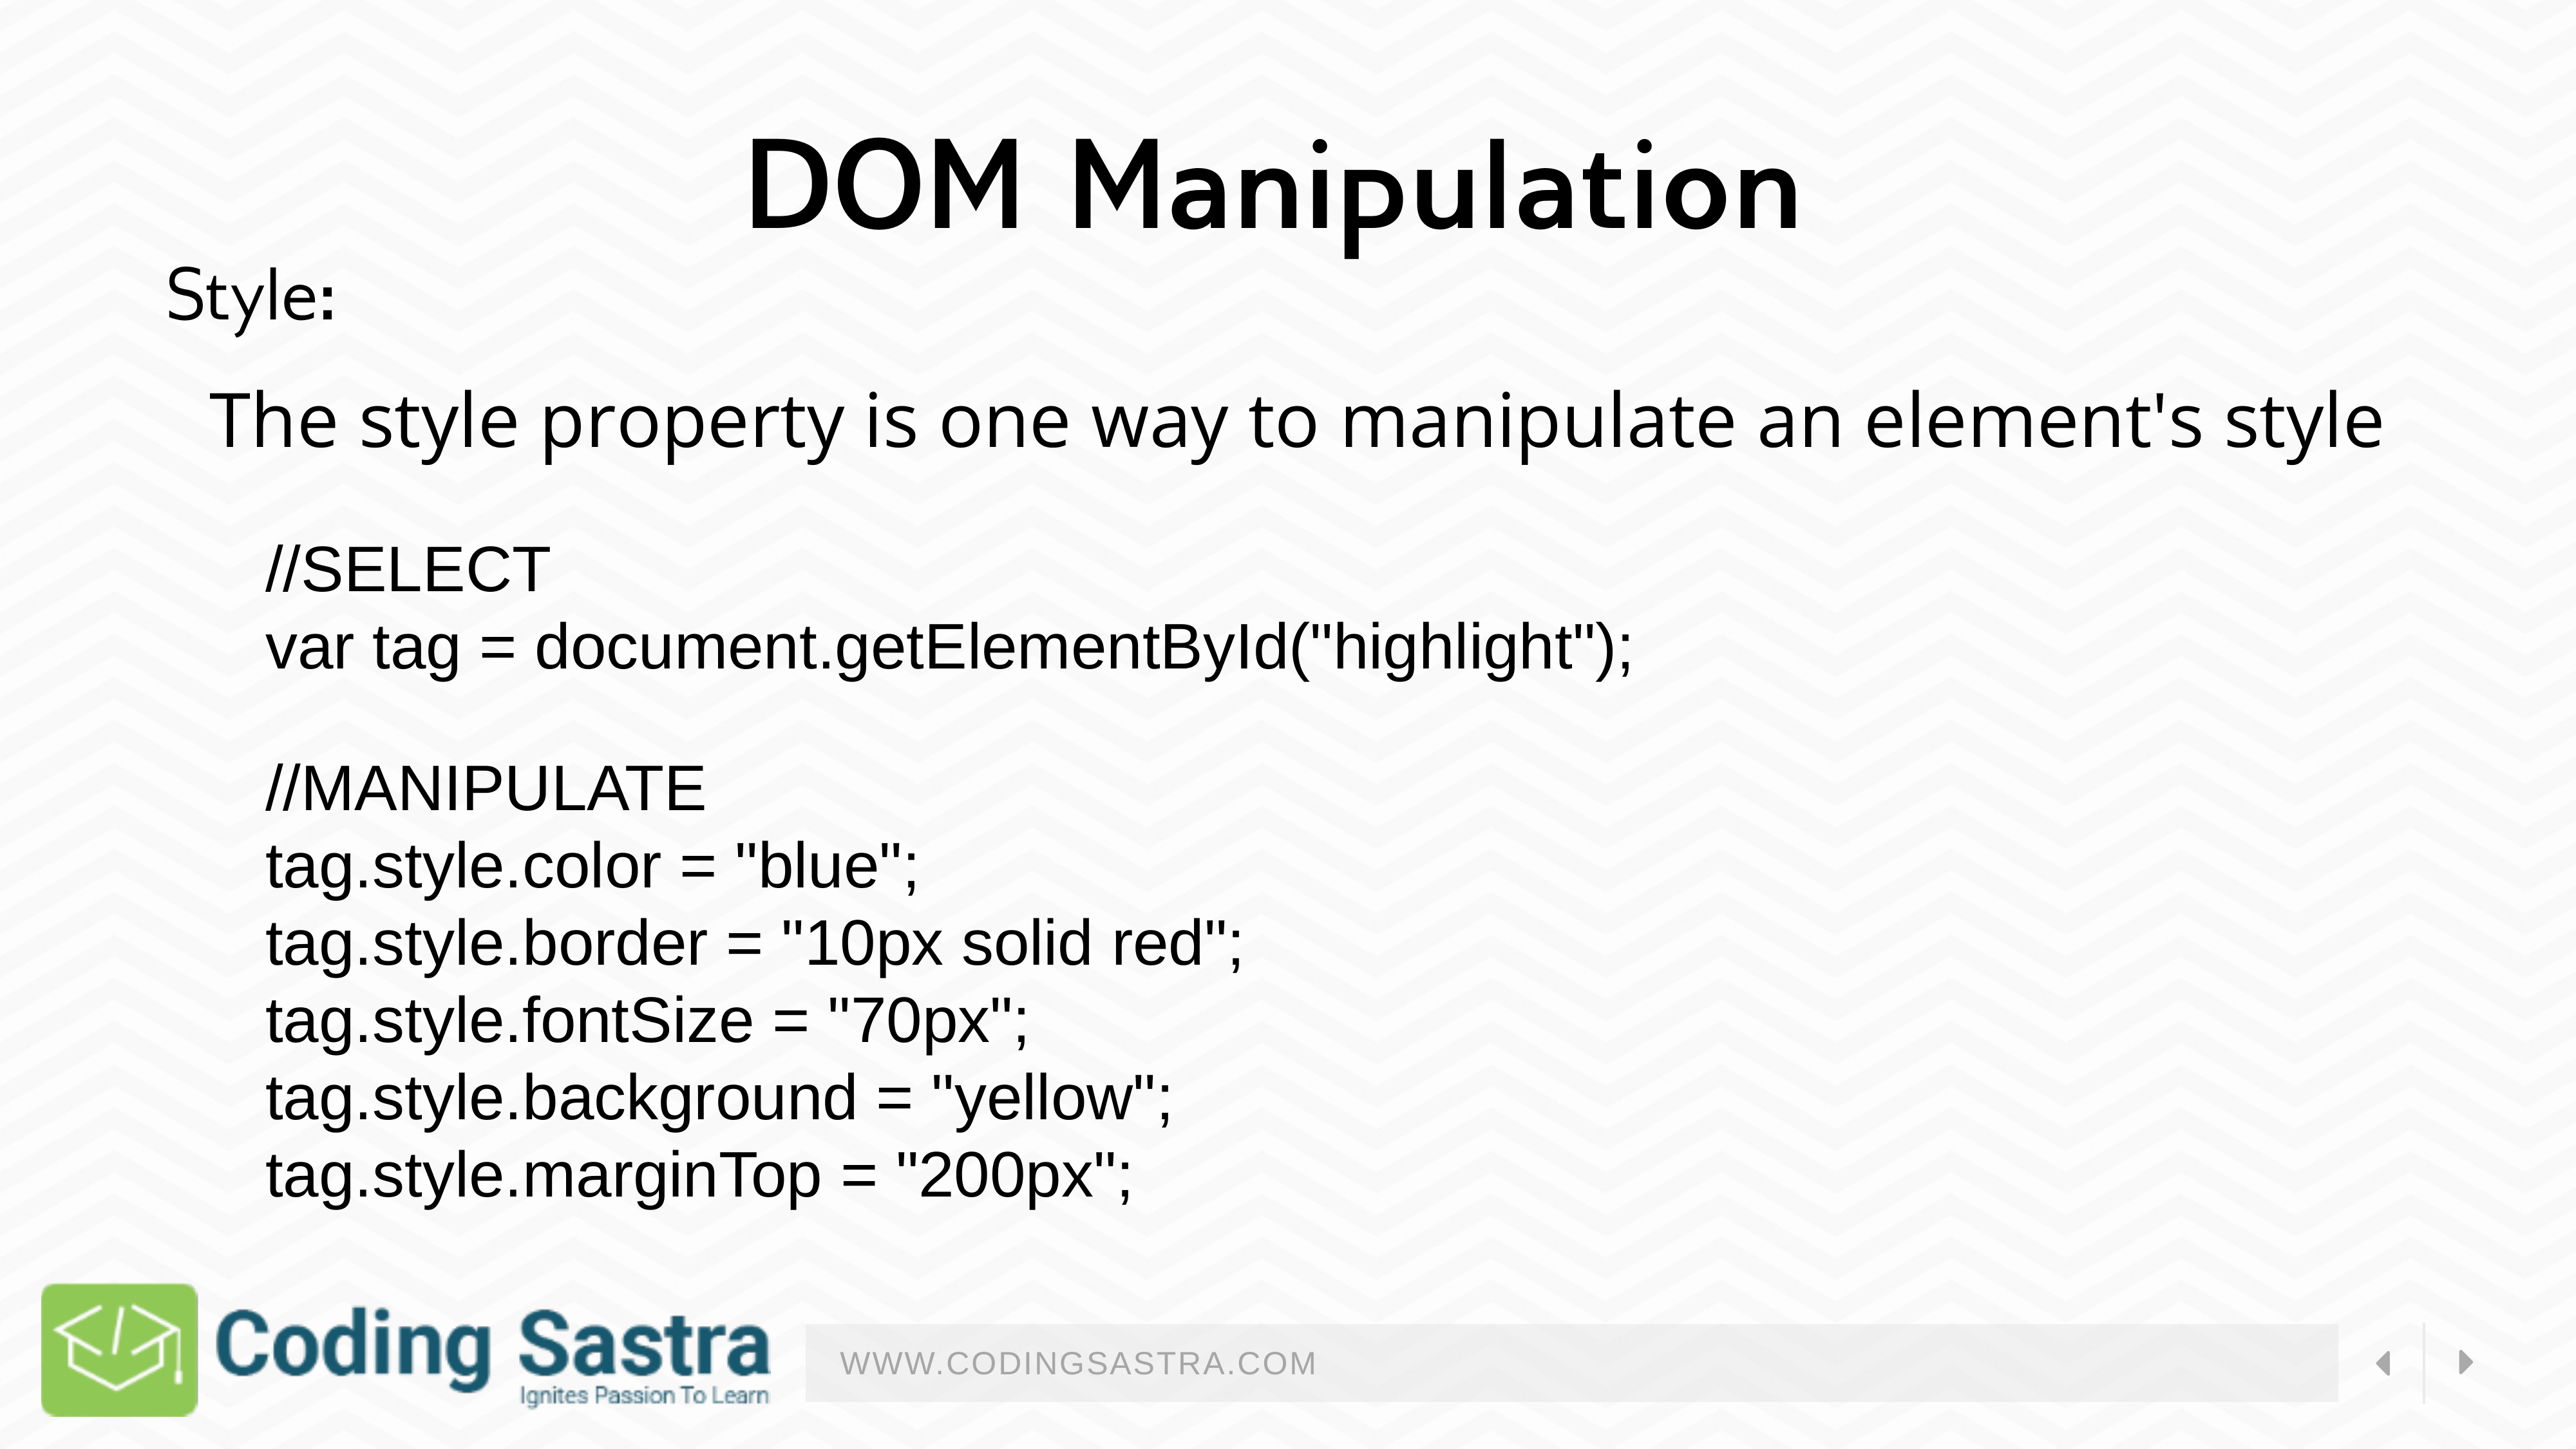

DOM Manipulation
Style:
The style property is one way to manipulate an element's style
//SELECT
var tag = document.getElementById("highlight");
//MANIPULATE
tag.style.color = "blue";
tag.style.border = "10px solid red";
tag.style.fontSize = "70px";
tag.style.background = "yellow";
tag.style.marginTop = "200px";